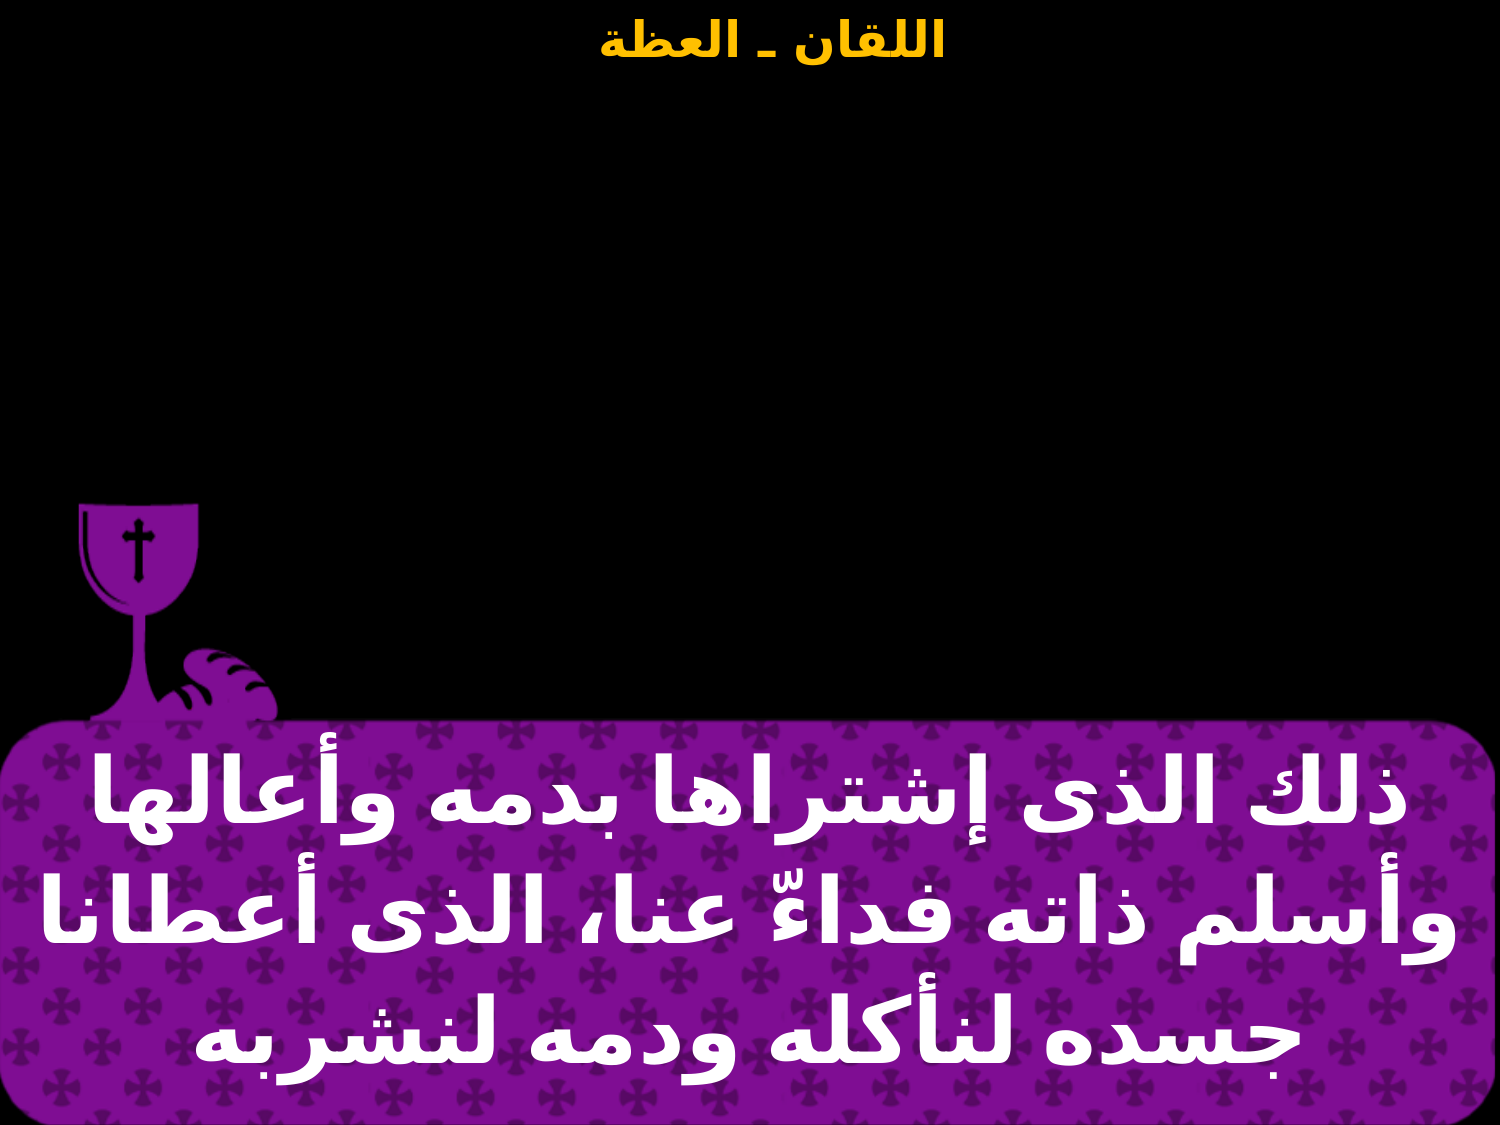

| ذلك الذى إشتراها بدمه وأعالها وأسلم ذاته فداءّ عنا، الذى أعطانا جسده لنأكله ودمه لنشربه |
| --- |